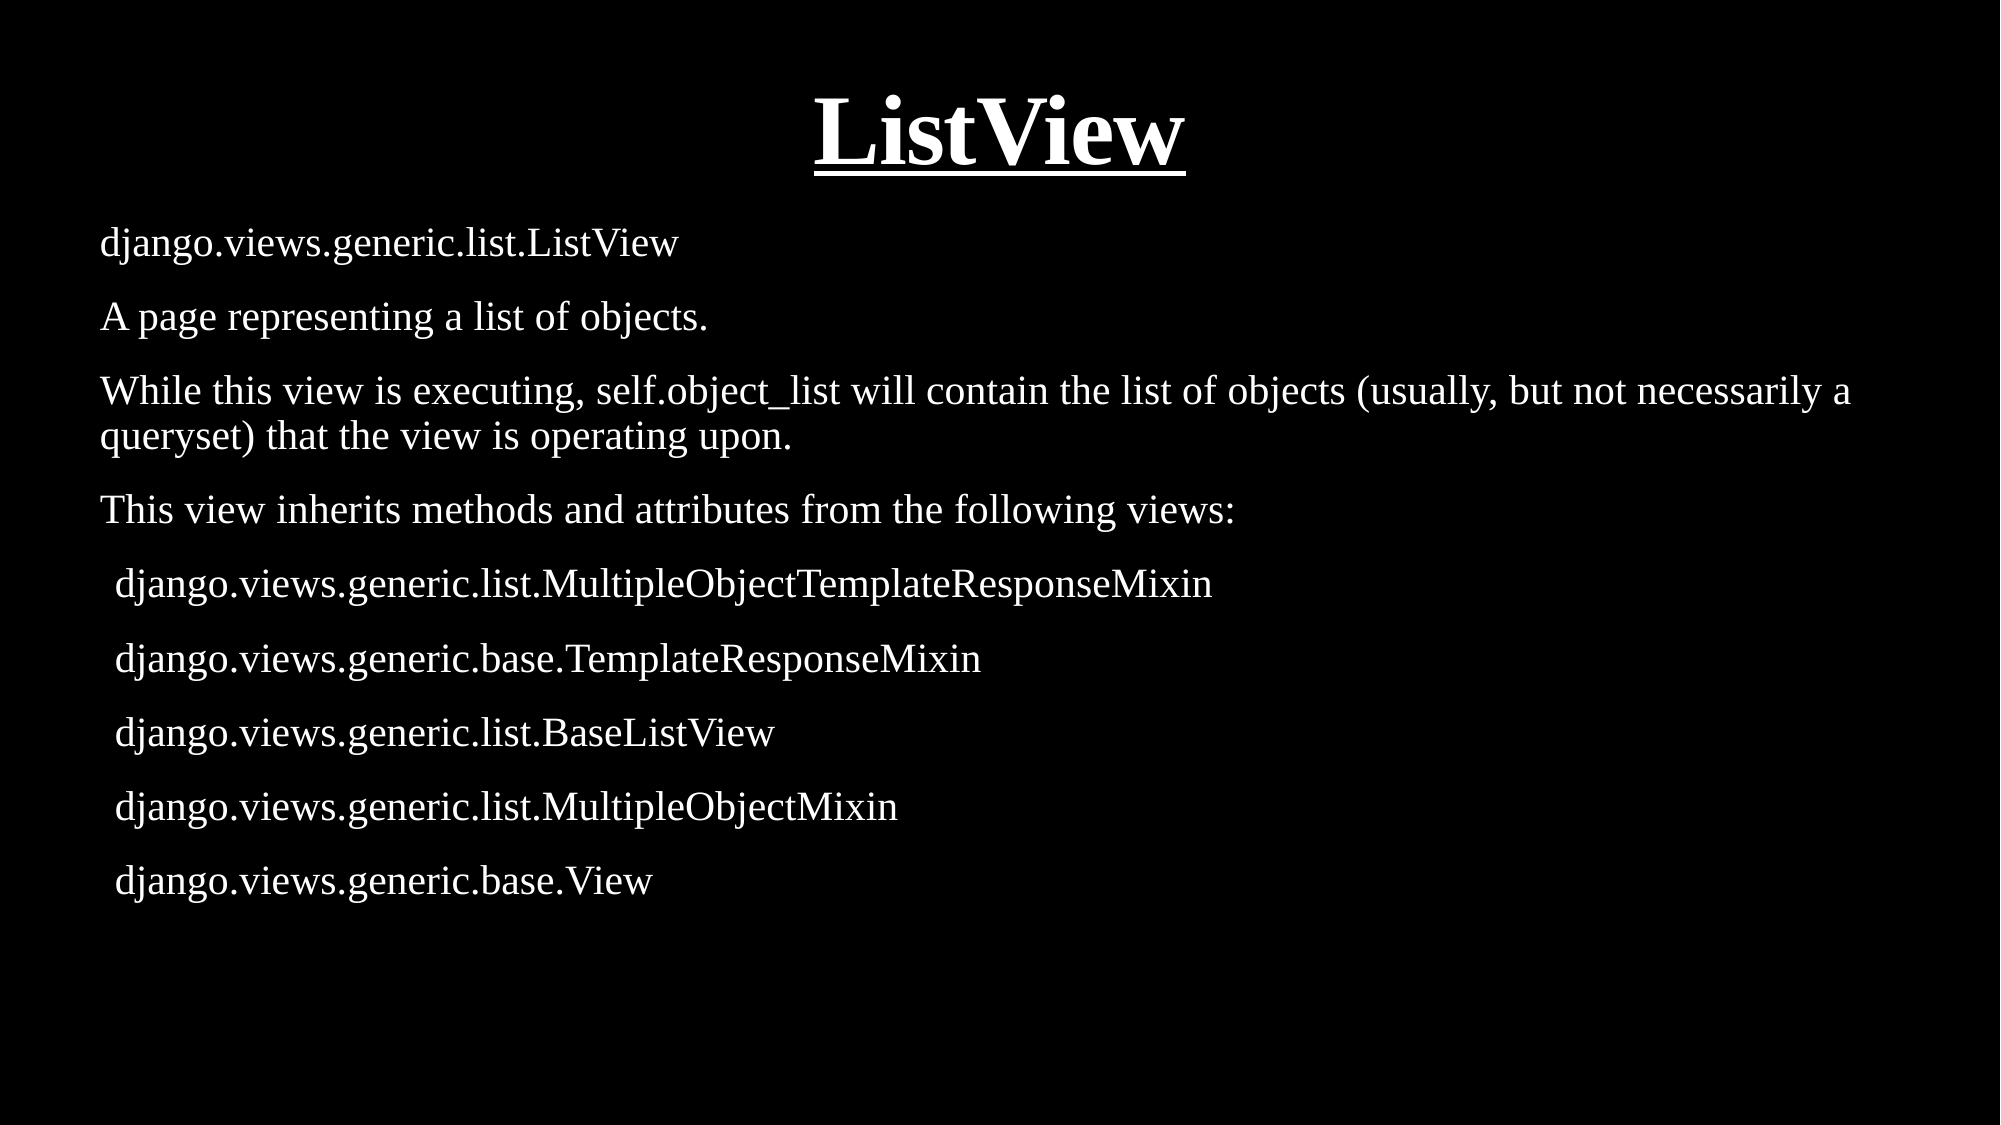

# ListView
django.views.generic.list.ListView
A page representing a list of objects.
While this view is executing, self.object_list will contain the list of objects (usually, but not necessarily a queryset) that the view is operating upon.
This view inherits methods and attributes from the following views:
django.views.generic.list.MultipleObjectTemplateResponseMixin
django.views.generic.base.TemplateResponseMixin
django.views.generic.list.BaseListView
django.views.generic.list.MultipleObjectMixin
django.views.generic.base.View